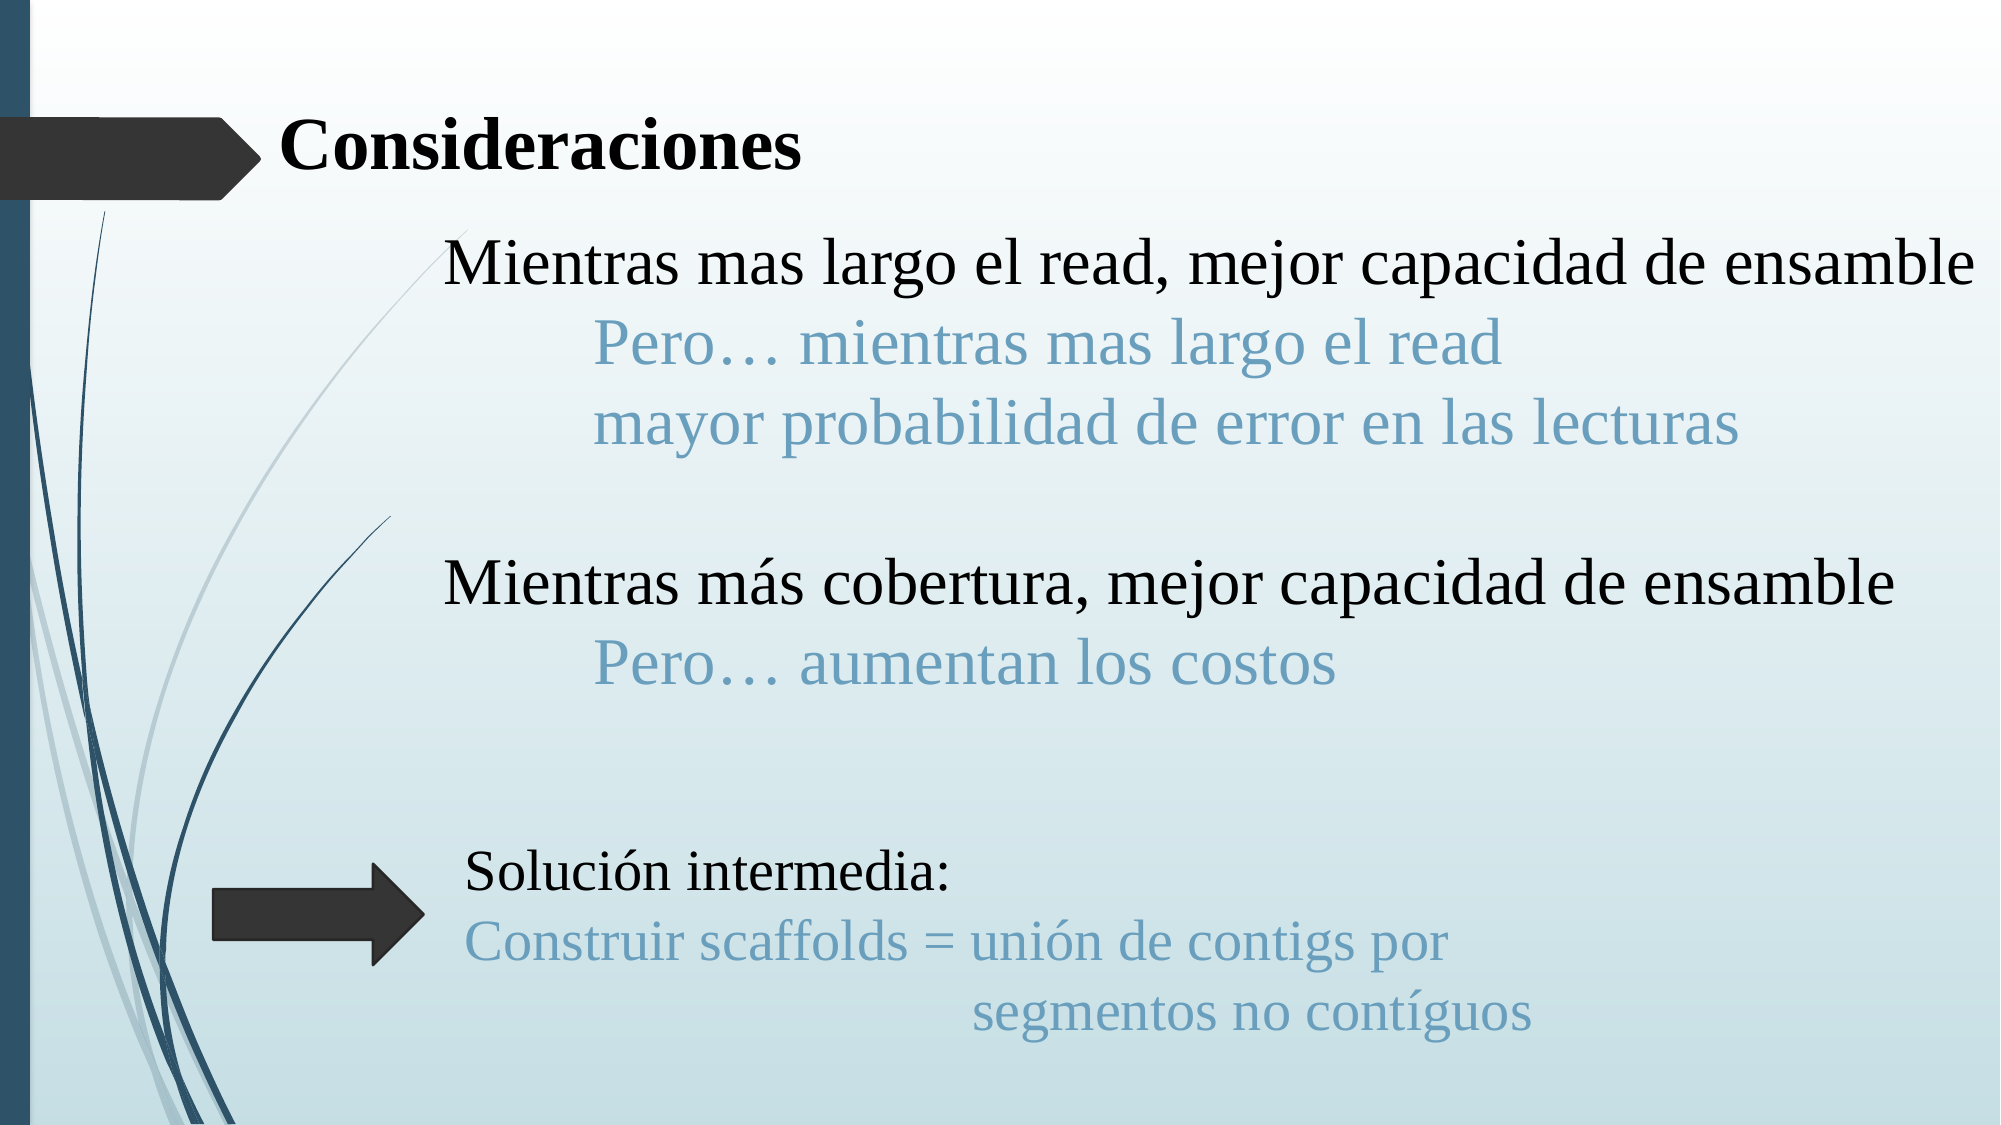

# Consideraciones
Mientras mas largo el read, mejor capacidad de ensamble
	Pero… mientras mas largo el read
	mayor probabilidad de error en las lecturas

Mientras más cobertura, mejor capacidad de ensamble
	Pero… aumentan los costos
Solución intermedia:
Construir scaffolds = unión de contigs por
                                   segmentos no contíguos